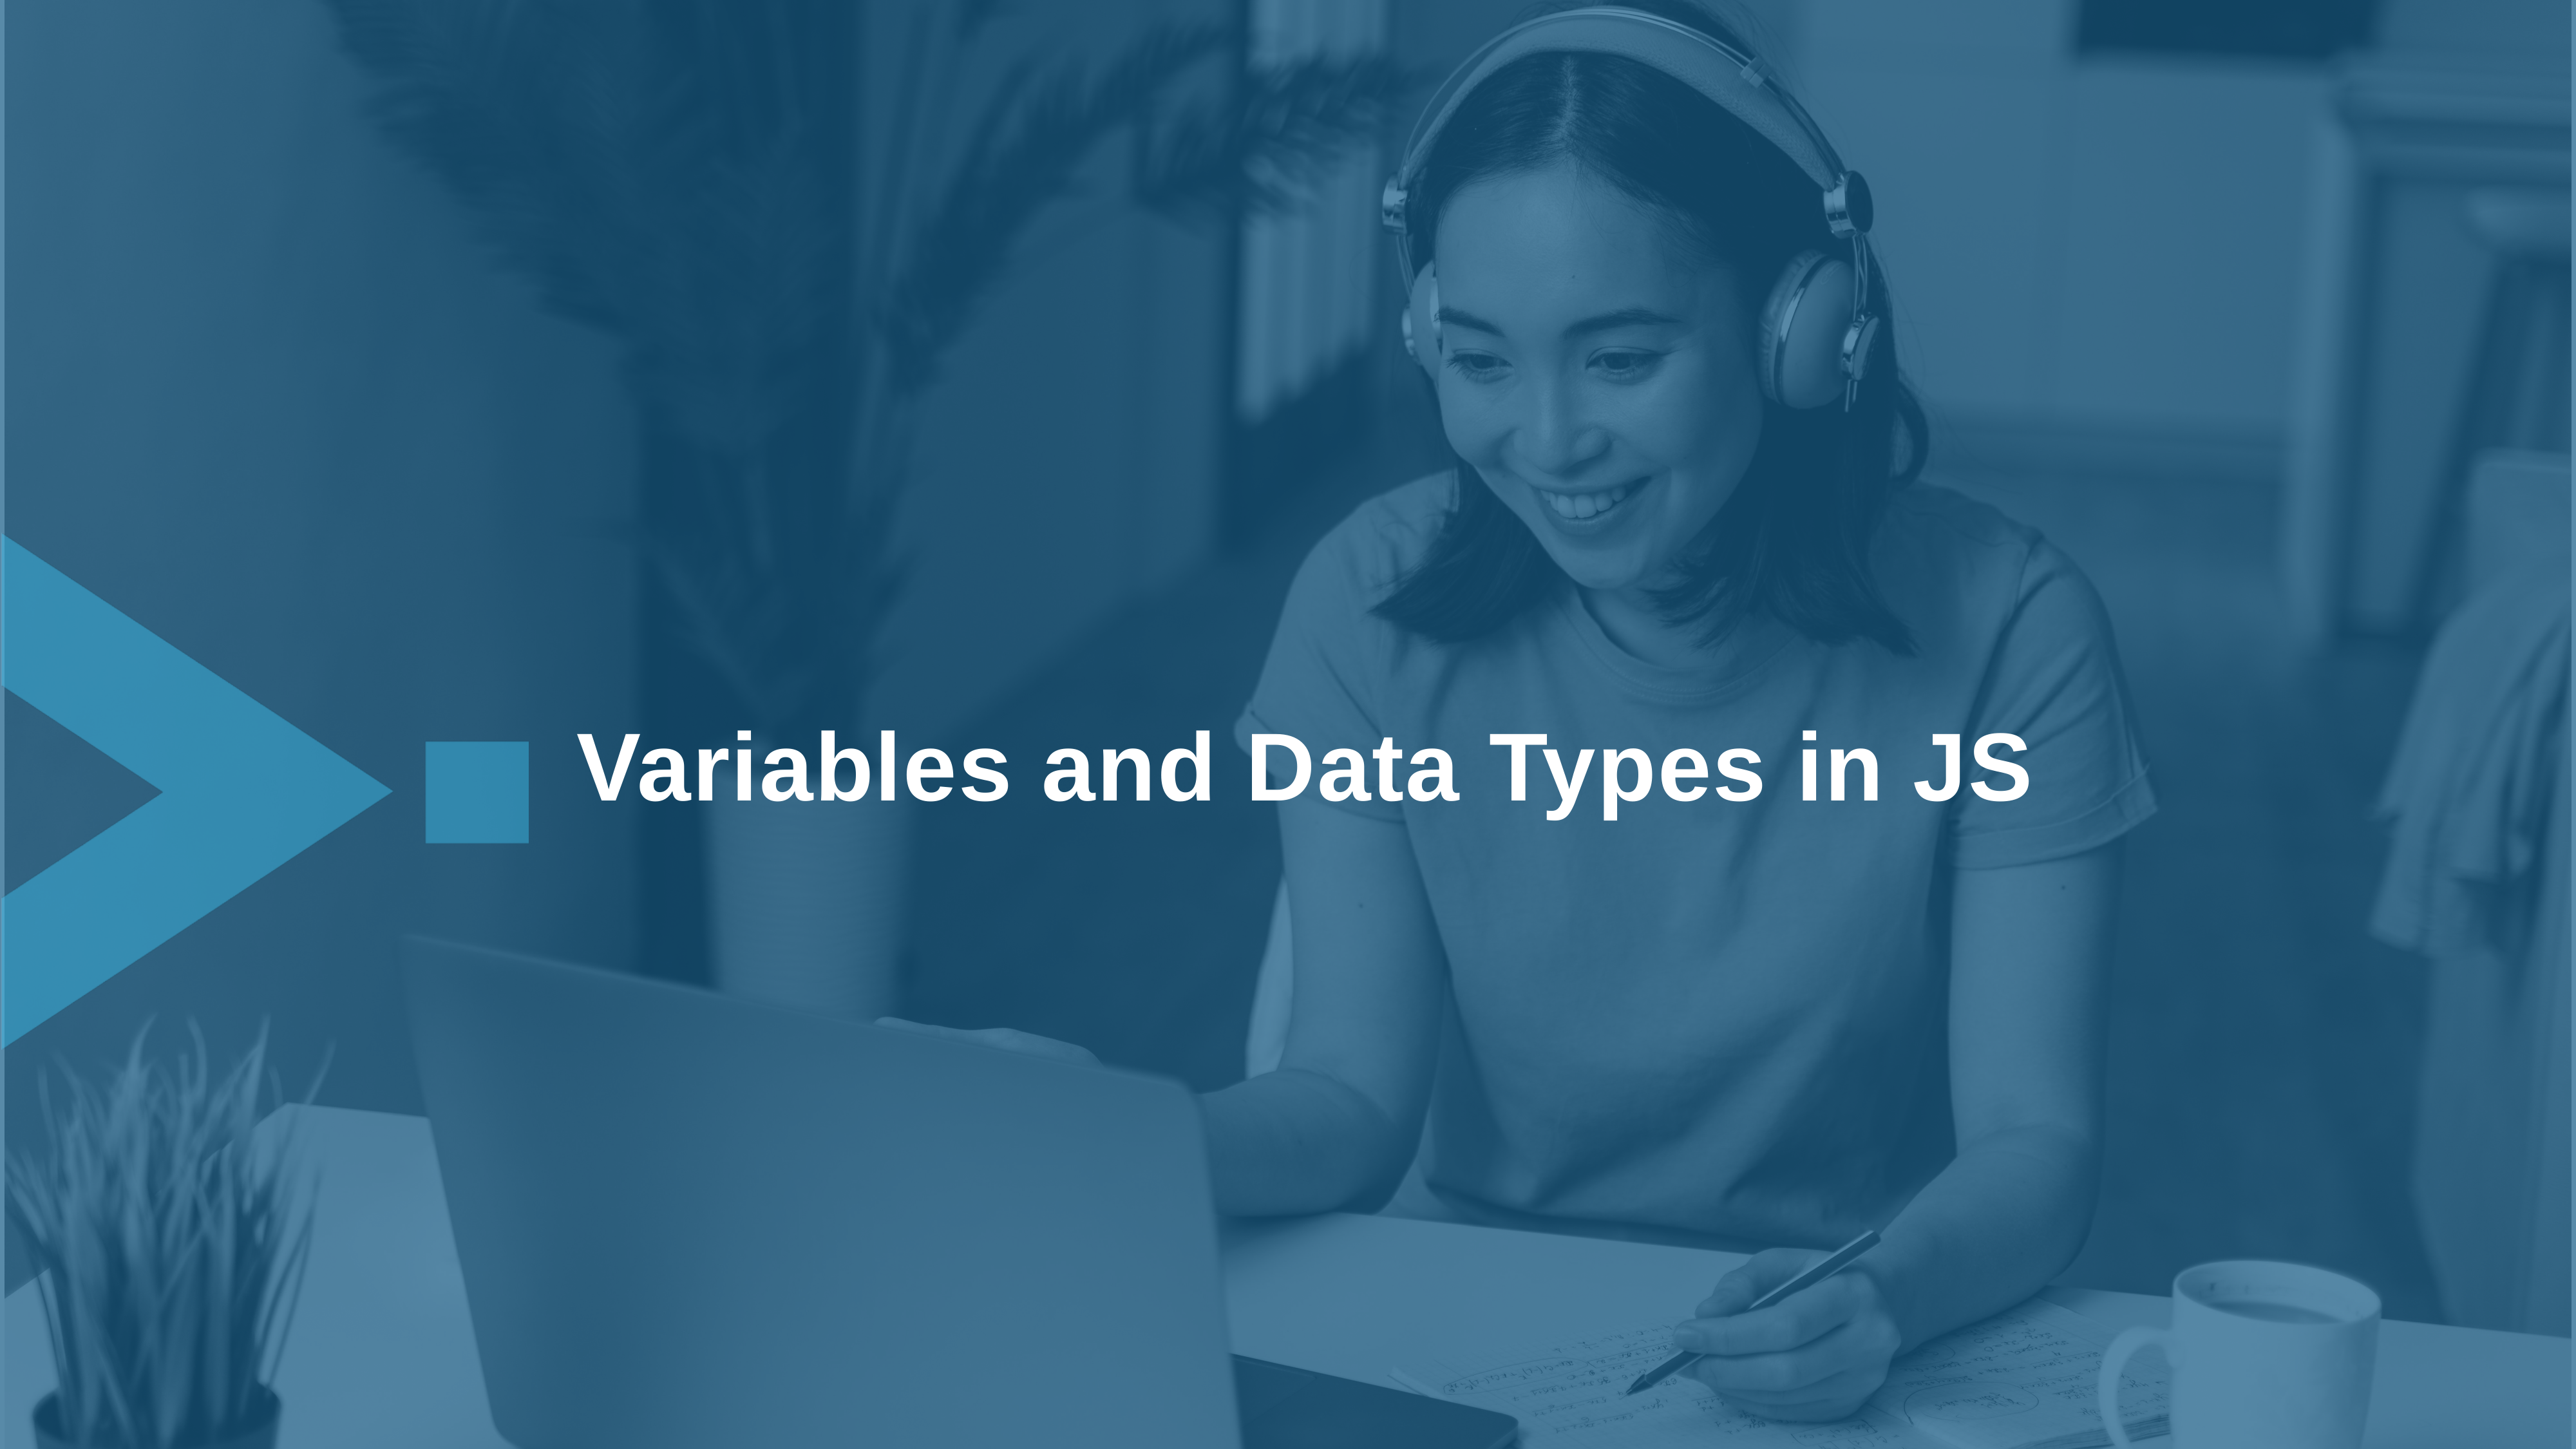

# Variables and Data Types in JS